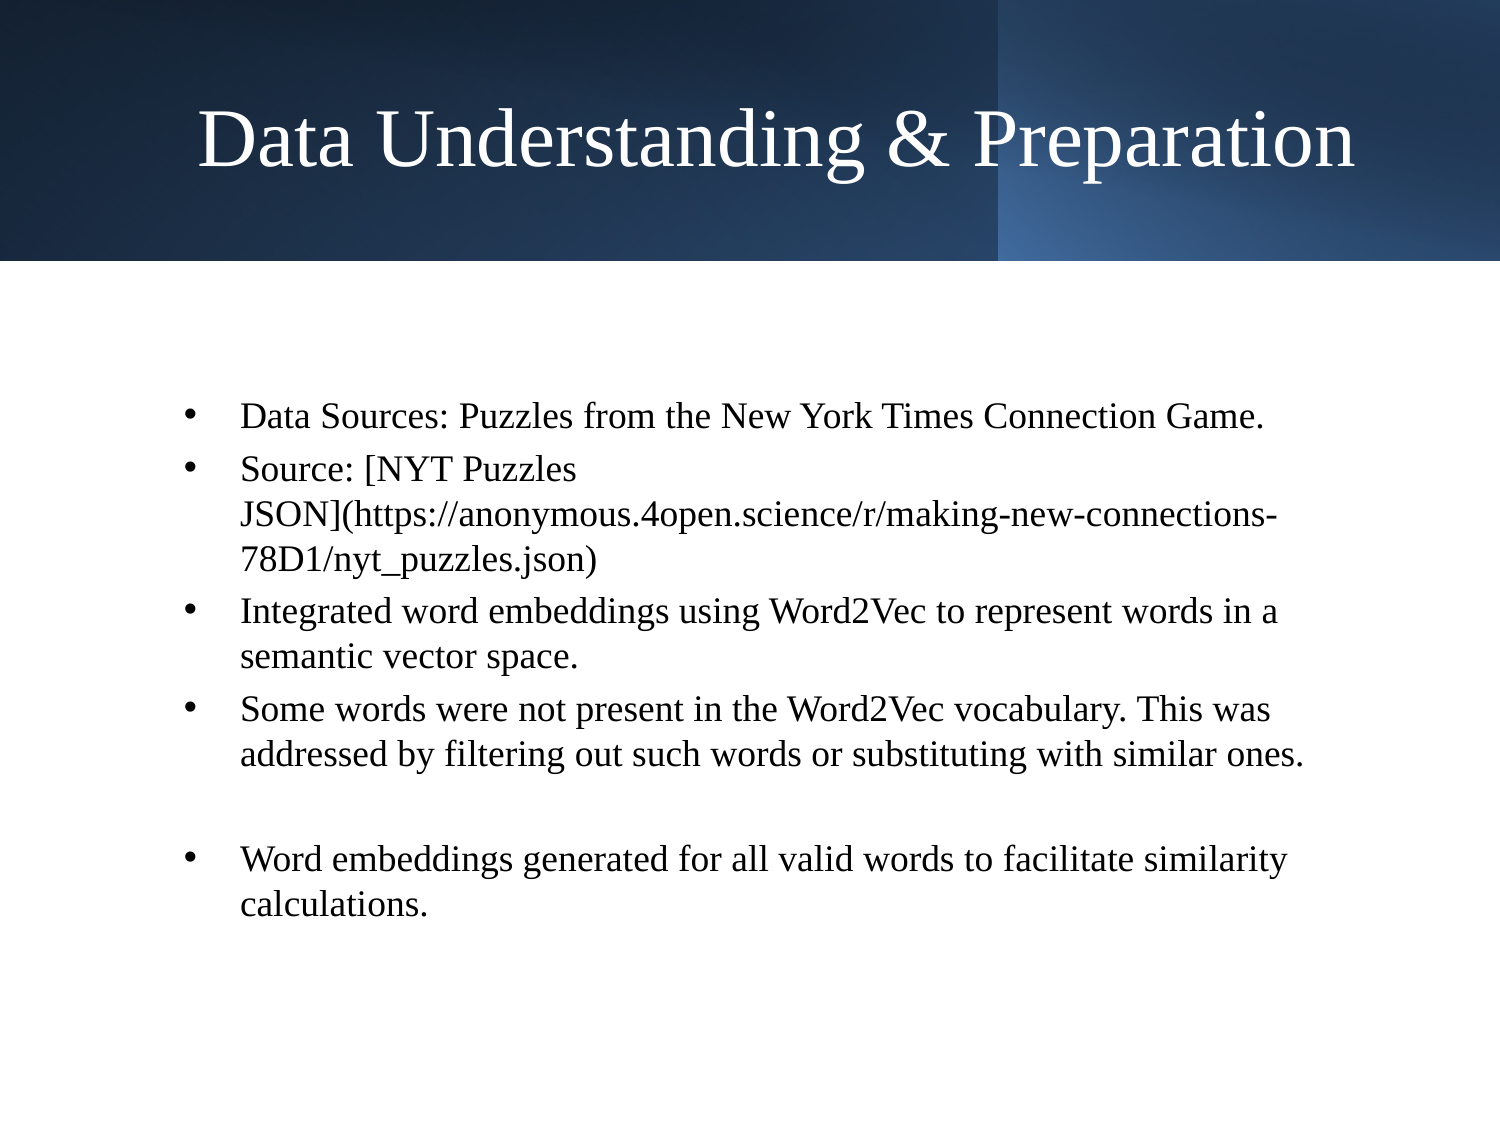

# Data Understanding & Preparation
Data Sources: Puzzles from the New York Times Connection Game.
Source: [NYT Puzzles JSON](https://anonymous.4open.science/r/making-new-connections-78D1/nyt_puzzles.json)
Integrated word embeddings using Word2Vec to represent words in a semantic vector space.
Some words were not present in the Word2Vec vocabulary. This was addressed by filtering out such words or substituting with similar ones.

Word embeddings generated for all valid words to facilitate similarity calculations.